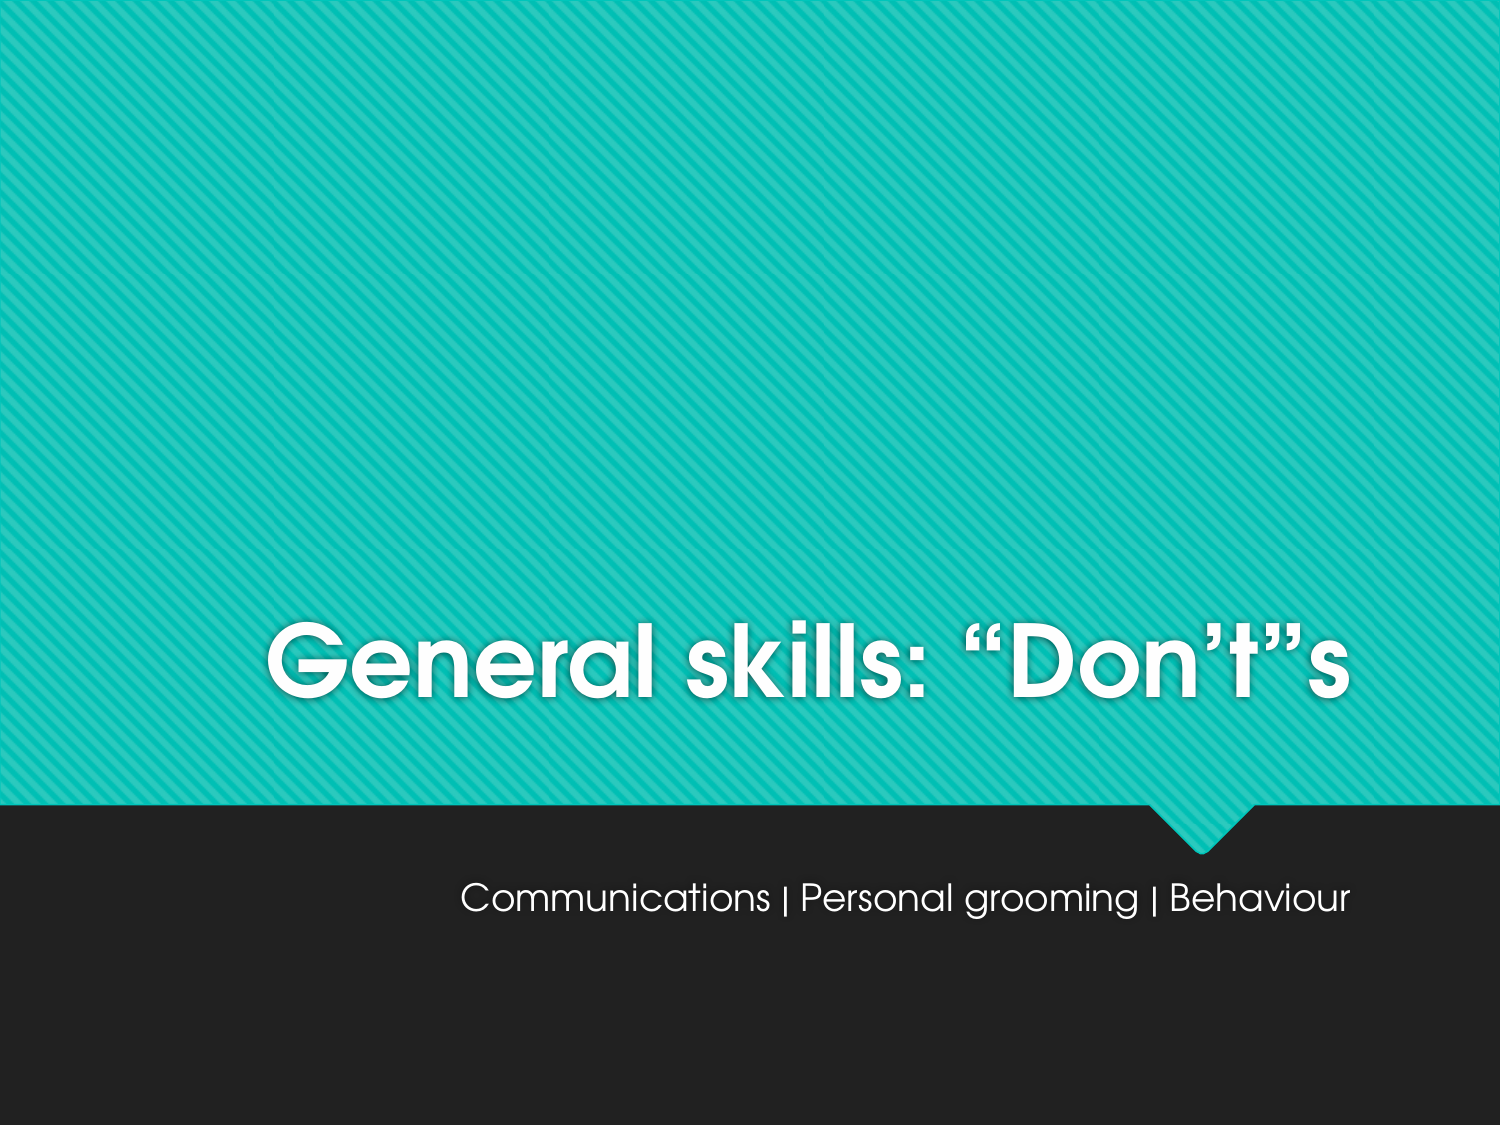

# General skills: “Don’t”s
Communications | Personal grooming | Behaviour